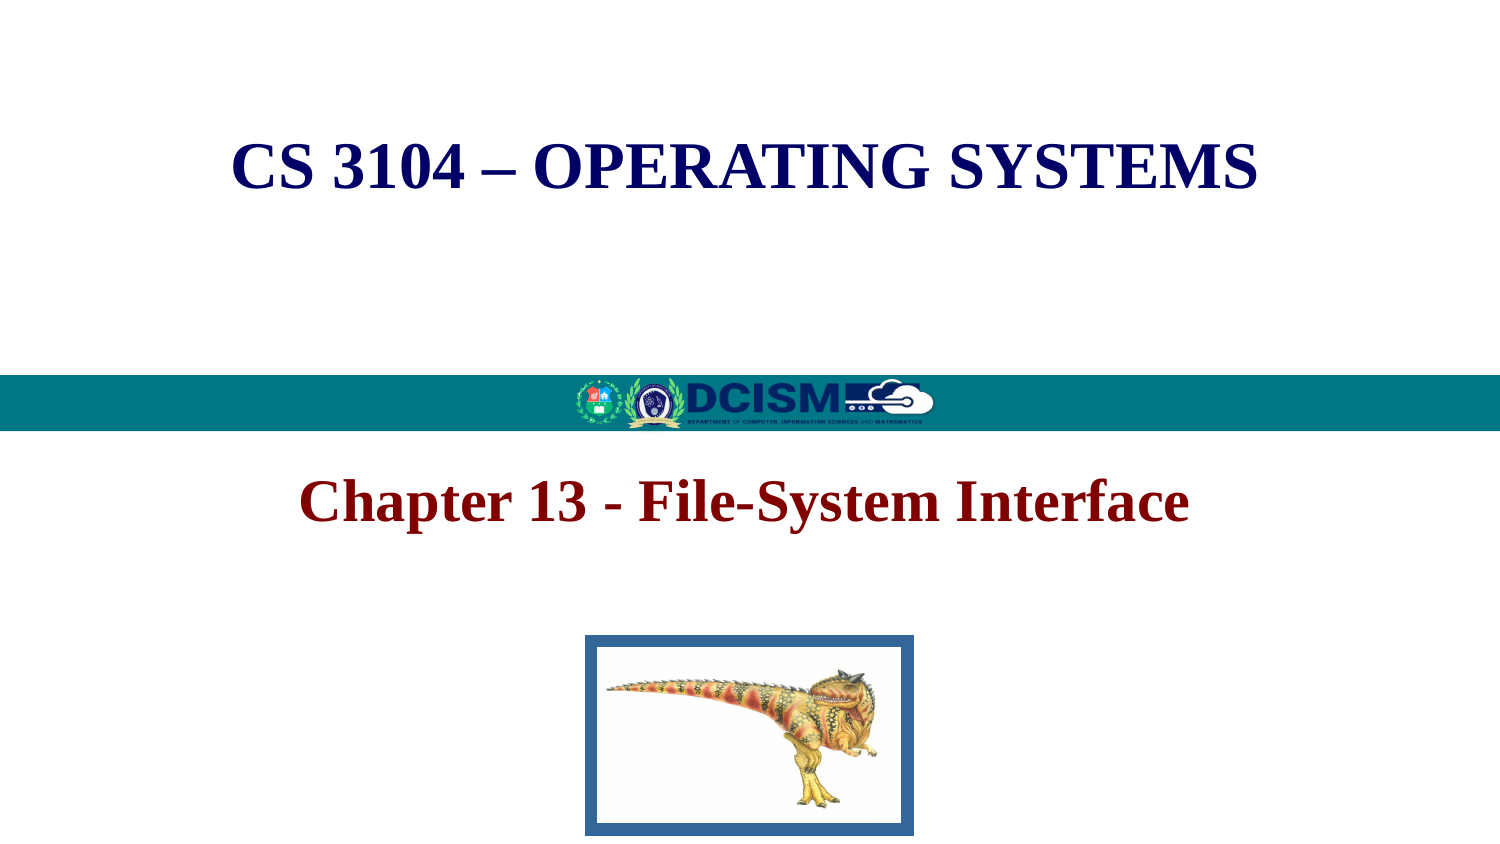

CS 3104 – OPERATING SYSTEMS
Chapter 13 - File-System Interface